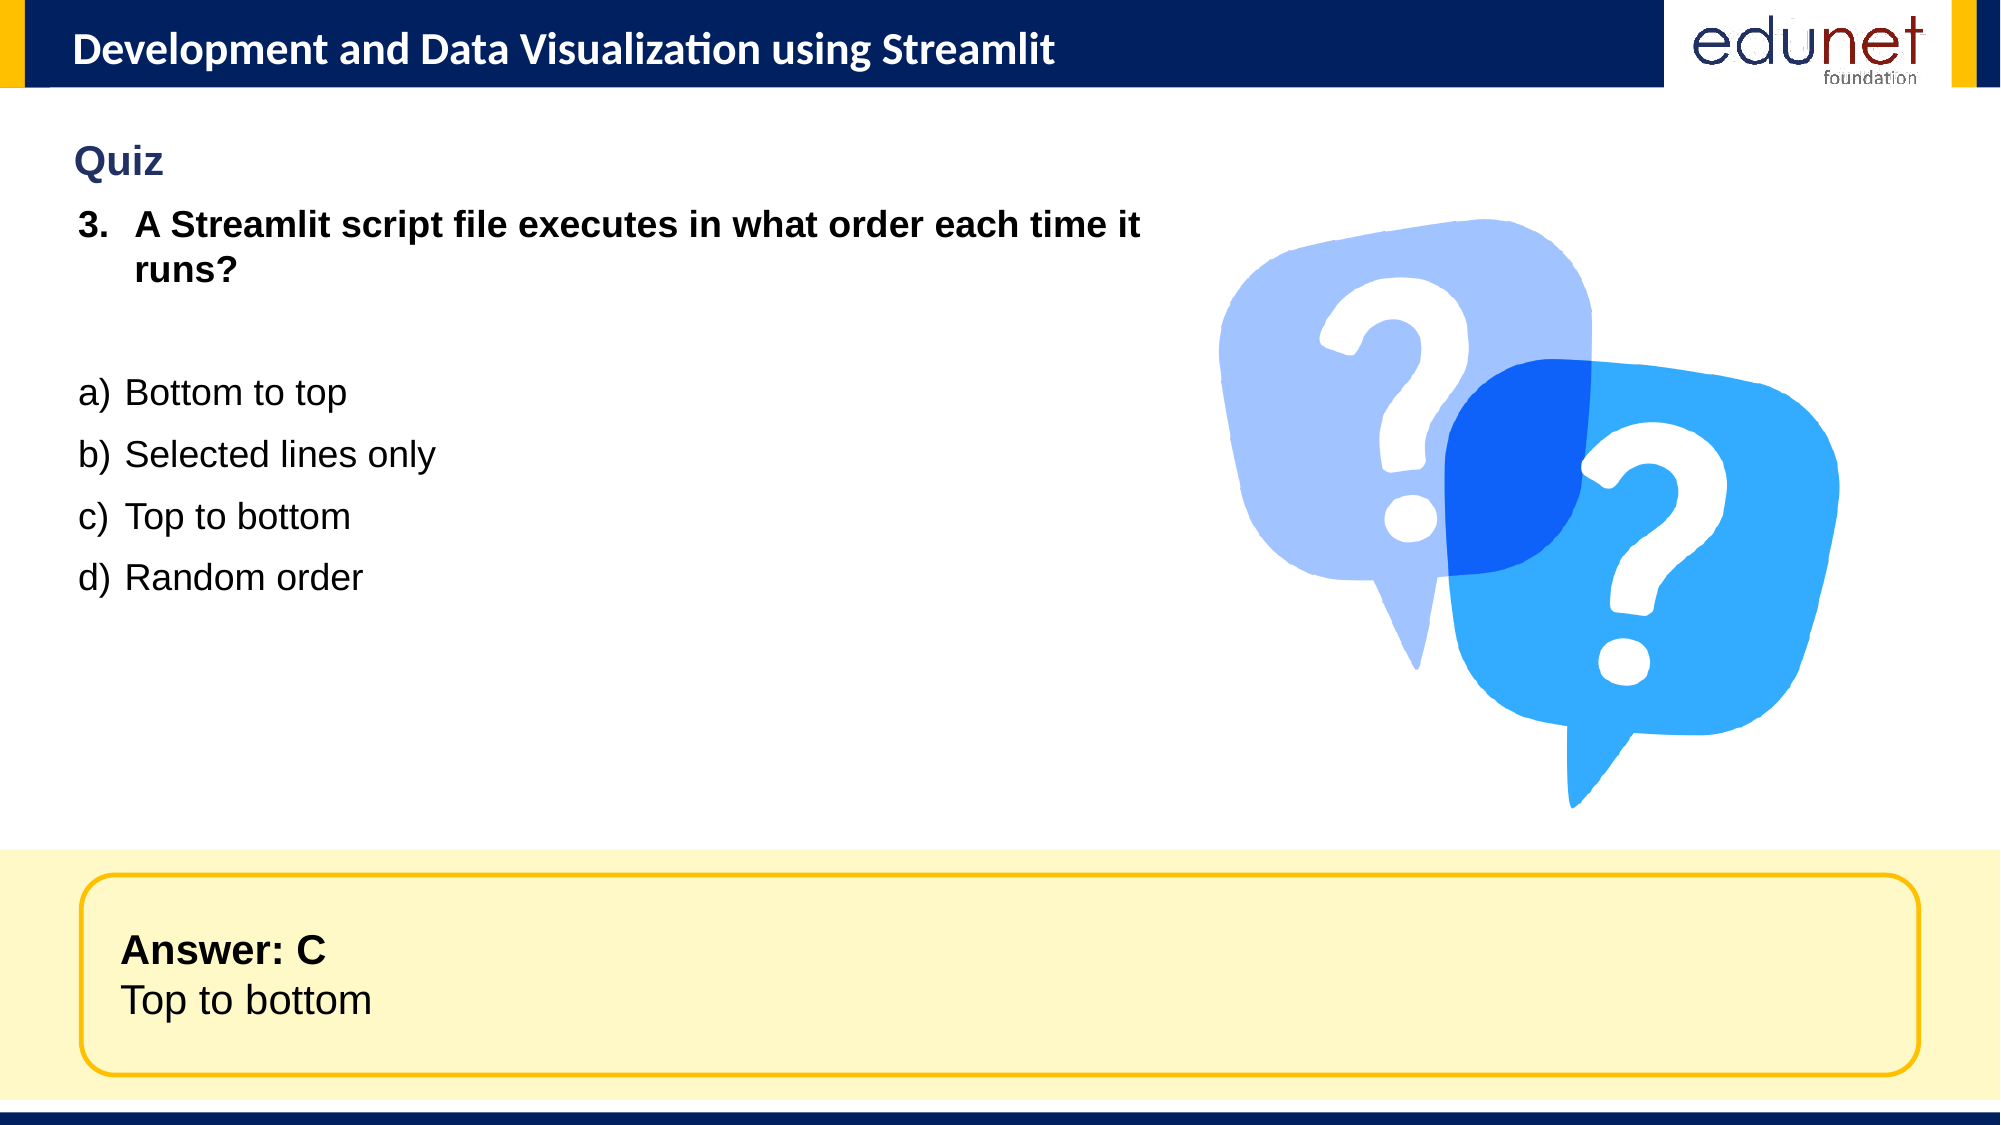

Quiz
A Streamlit script file executes in what order each time it runs?

Bottom to top
Selected lines only
Top to bottom
Random order

Answer: C
Top to bottom